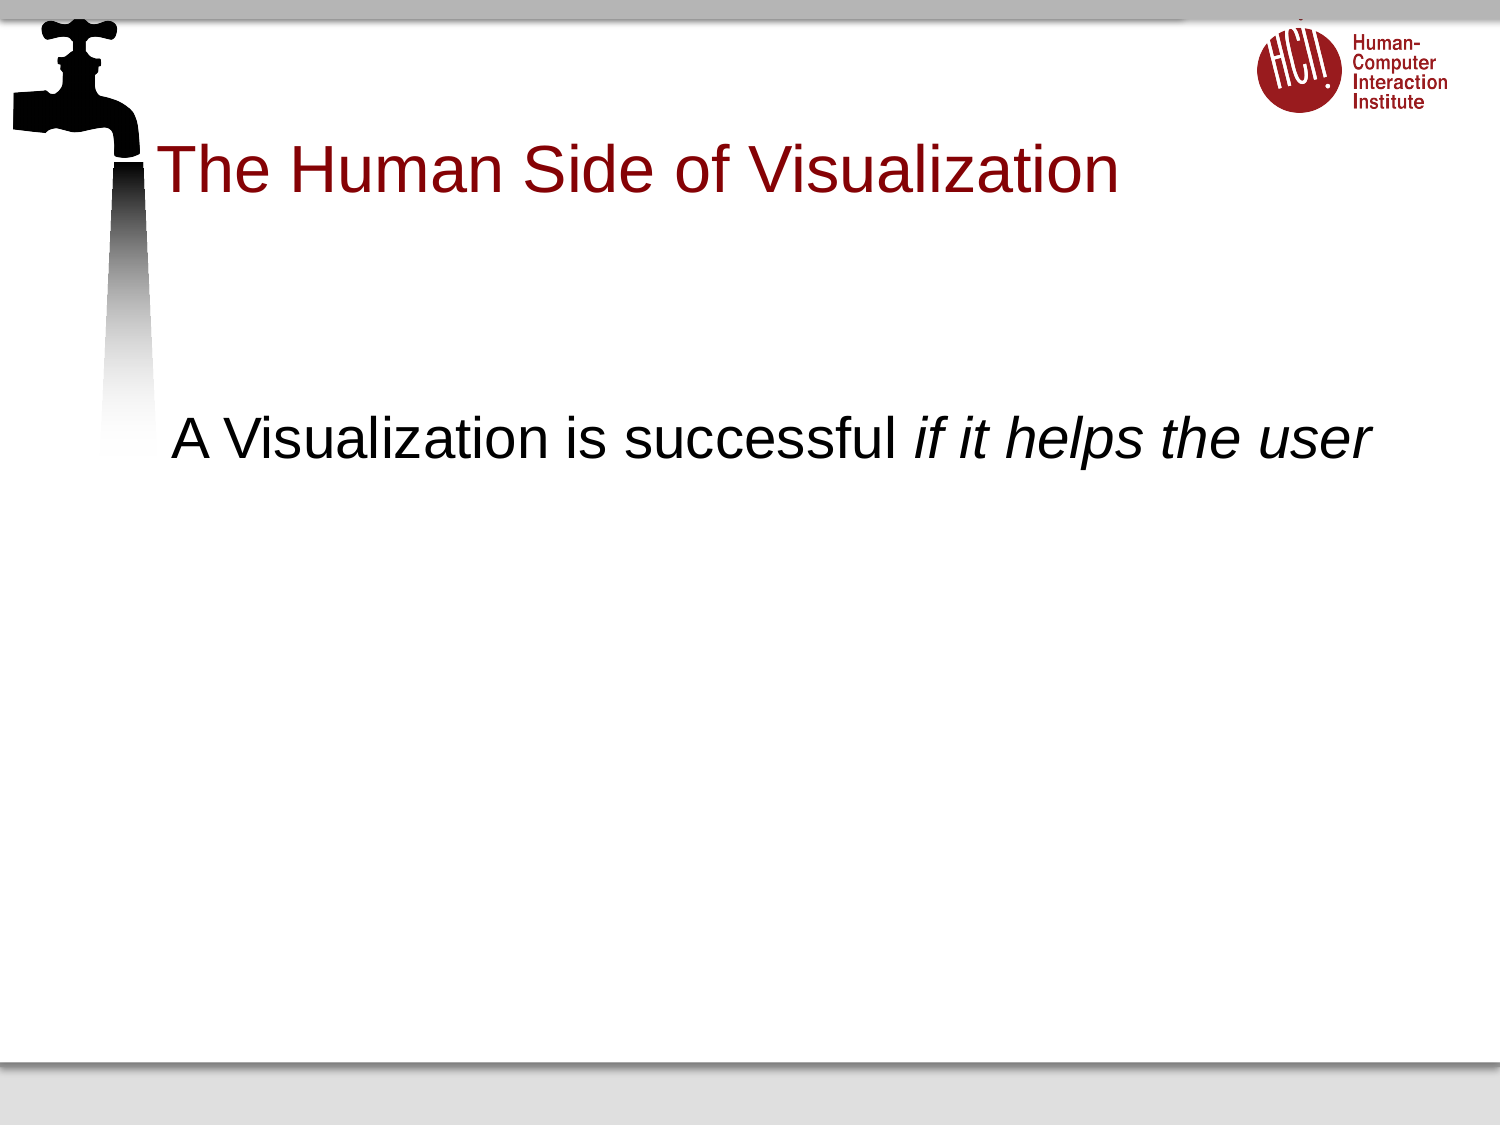

# The Human Side of Visualization
A Visualization is successful if it helps the user